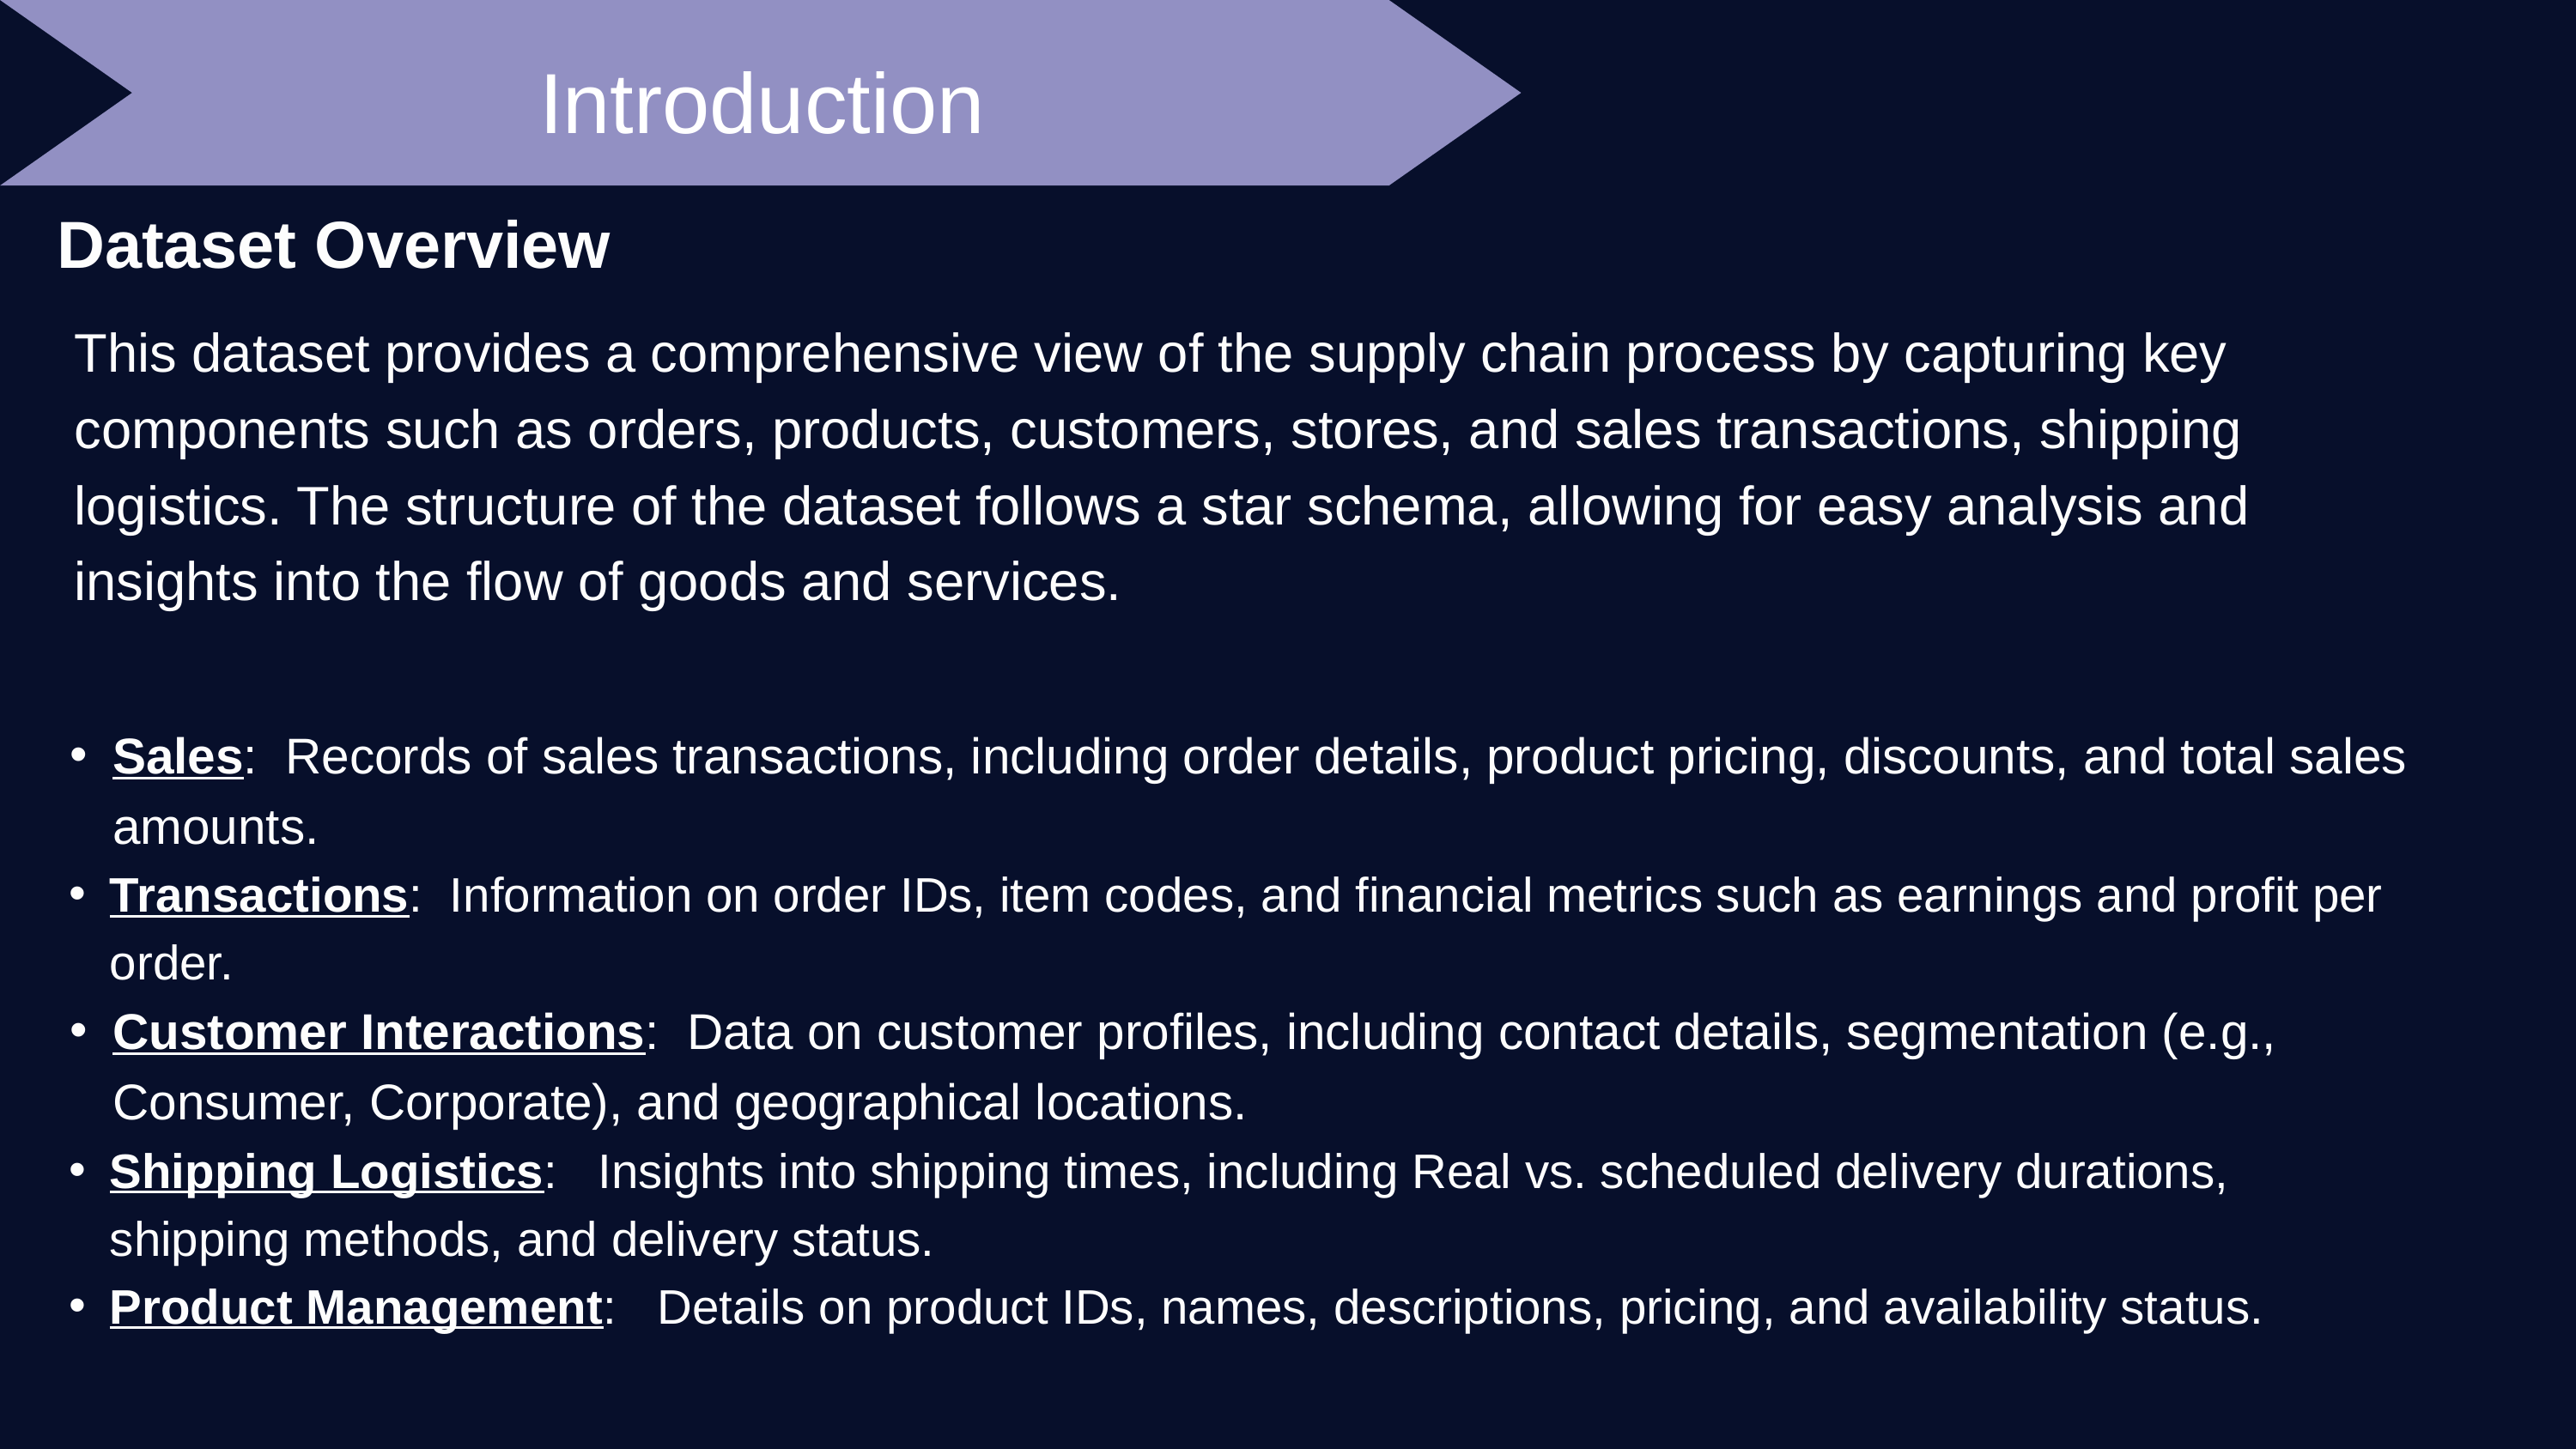

Introduction
Dataset Overview
This dataset provides a comprehensive view of the supply chain process by capturing key components such as orders, products, customers, stores, and sales transactions, shipping logistics. The structure of the dataset follows a star schema, allowing for easy analysis and insights into the flow of goods and services.
Sales:  Records of sales transactions, including order details, product pricing, discounts, and total sales amounts.
Transactions:  Information on order IDs, item codes, and financial metrics such as earnings and profit per order.
Customer Interactions:  Data on customer profiles, including contact details, segmentation (e.g., Consumer, Corporate), and geographical locations.
Shipping Logistics:   Insights into shipping times, including Real vs. scheduled delivery durations, shipping methods, and delivery status.
Product Management:   Details on product IDs, names, descriptions, pricing, and availability status.